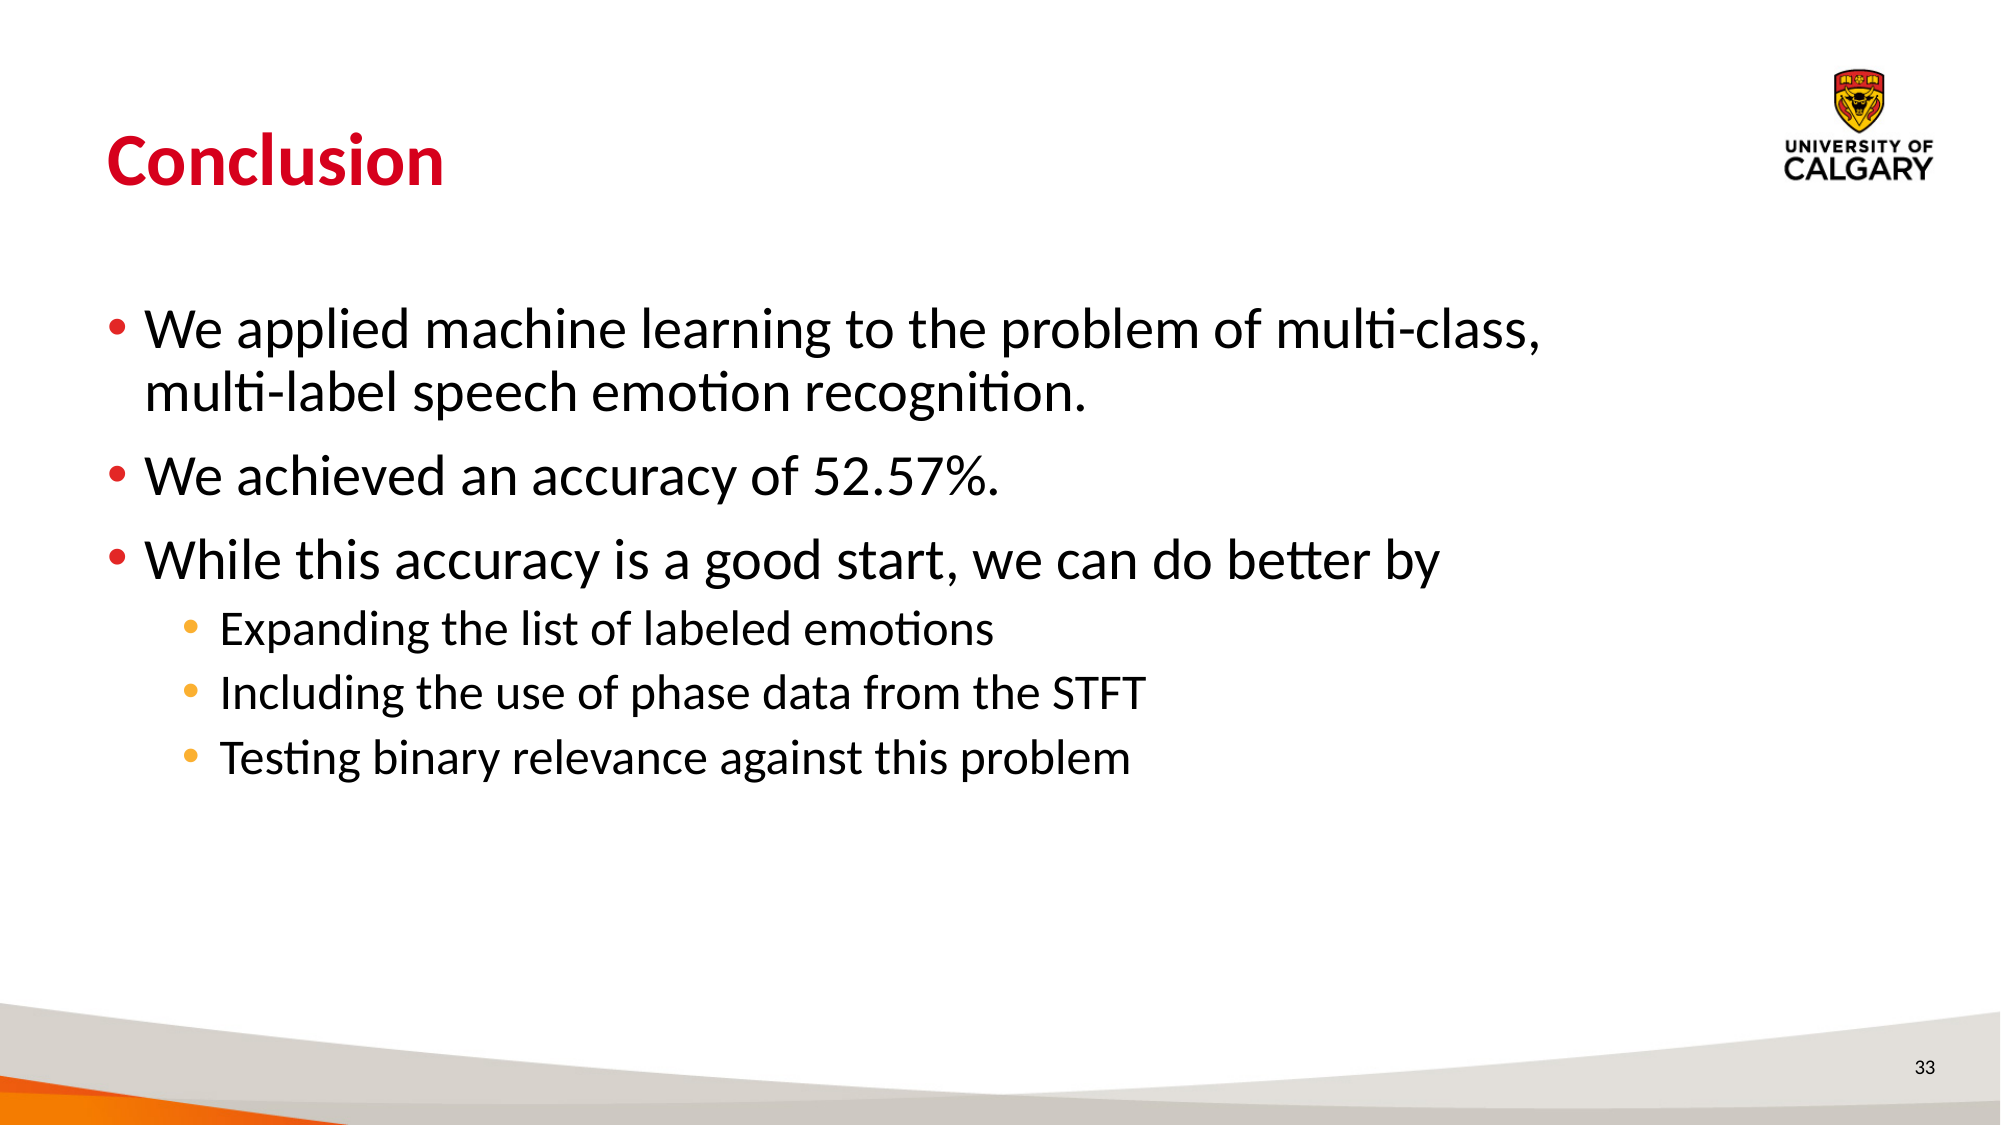

# Conclusion
We applied machine learning to the problem of multi-class, multi-label speech emotion recognition.
We achieved an accuracy of 52.57%.
While this accuracy is a good start, we can do better by
Expanding the list of labeled emotions
Including the use of phase data from the STFT
Testing binary relevance against this problem

33